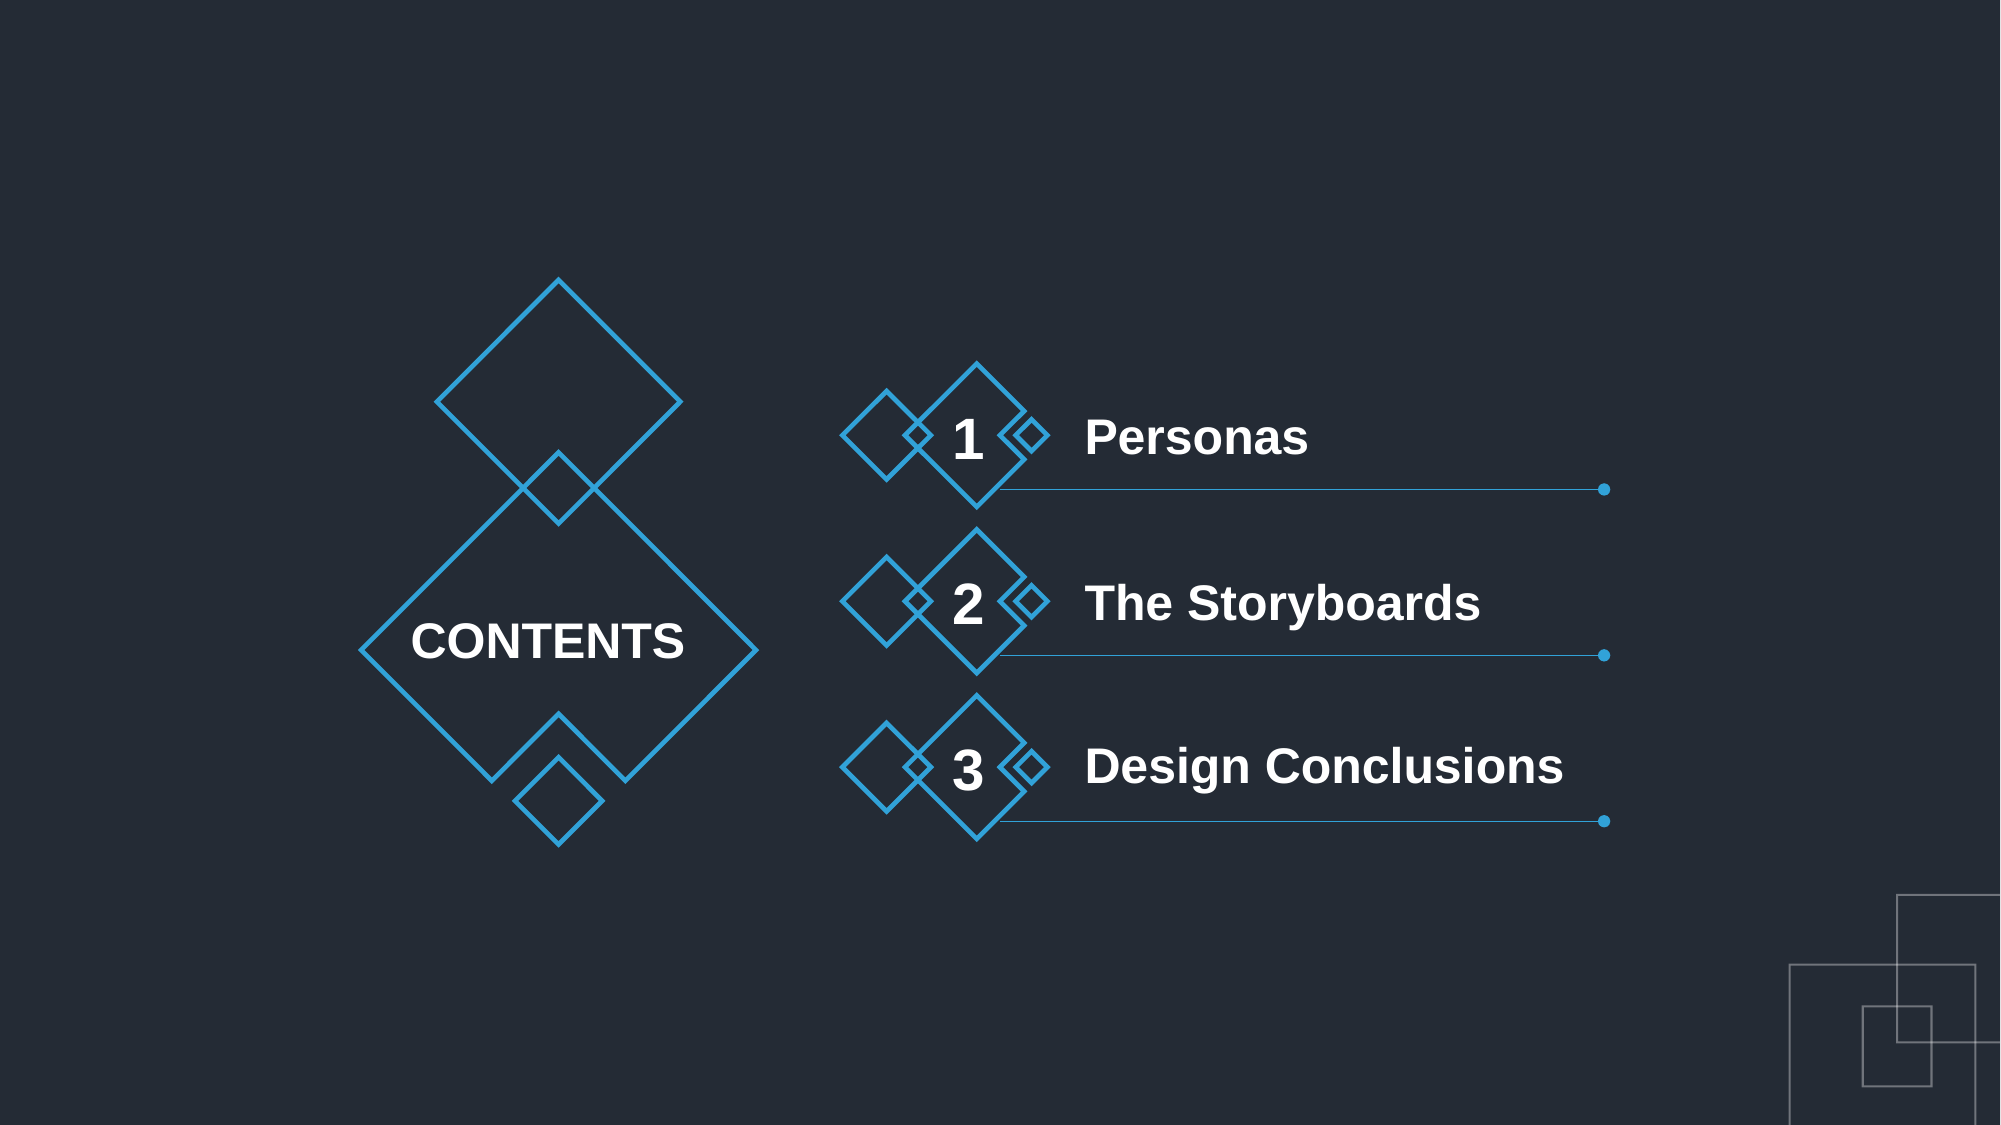

CONTENTS

1
Personas

2
The Storyboards

3
Design Conclusions